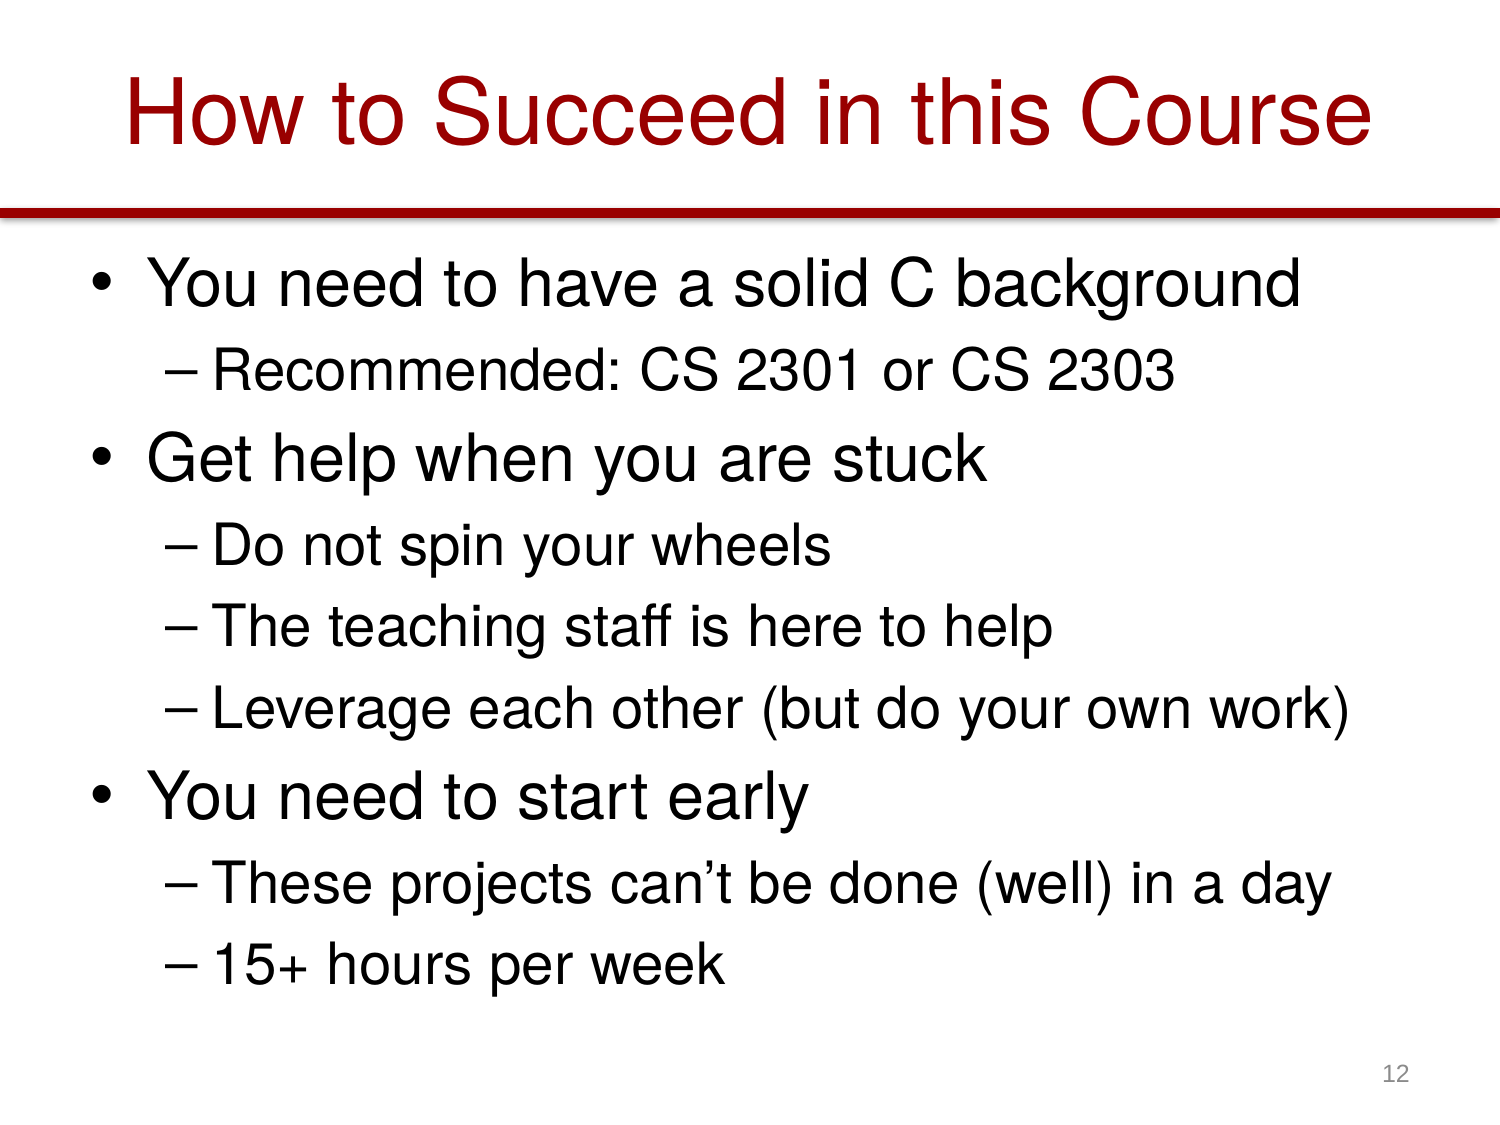

# How to Succeed in this Course
You need to have a solid C background
Recommended: CS 2301 or CS 2303
Get help when you are stuck
Do not spin your wheels
The teaching staff is here to help
Leverage each other (but do your own work)
You need to start early
These projects can’t be done (well) in a day
15+ hours per week
12